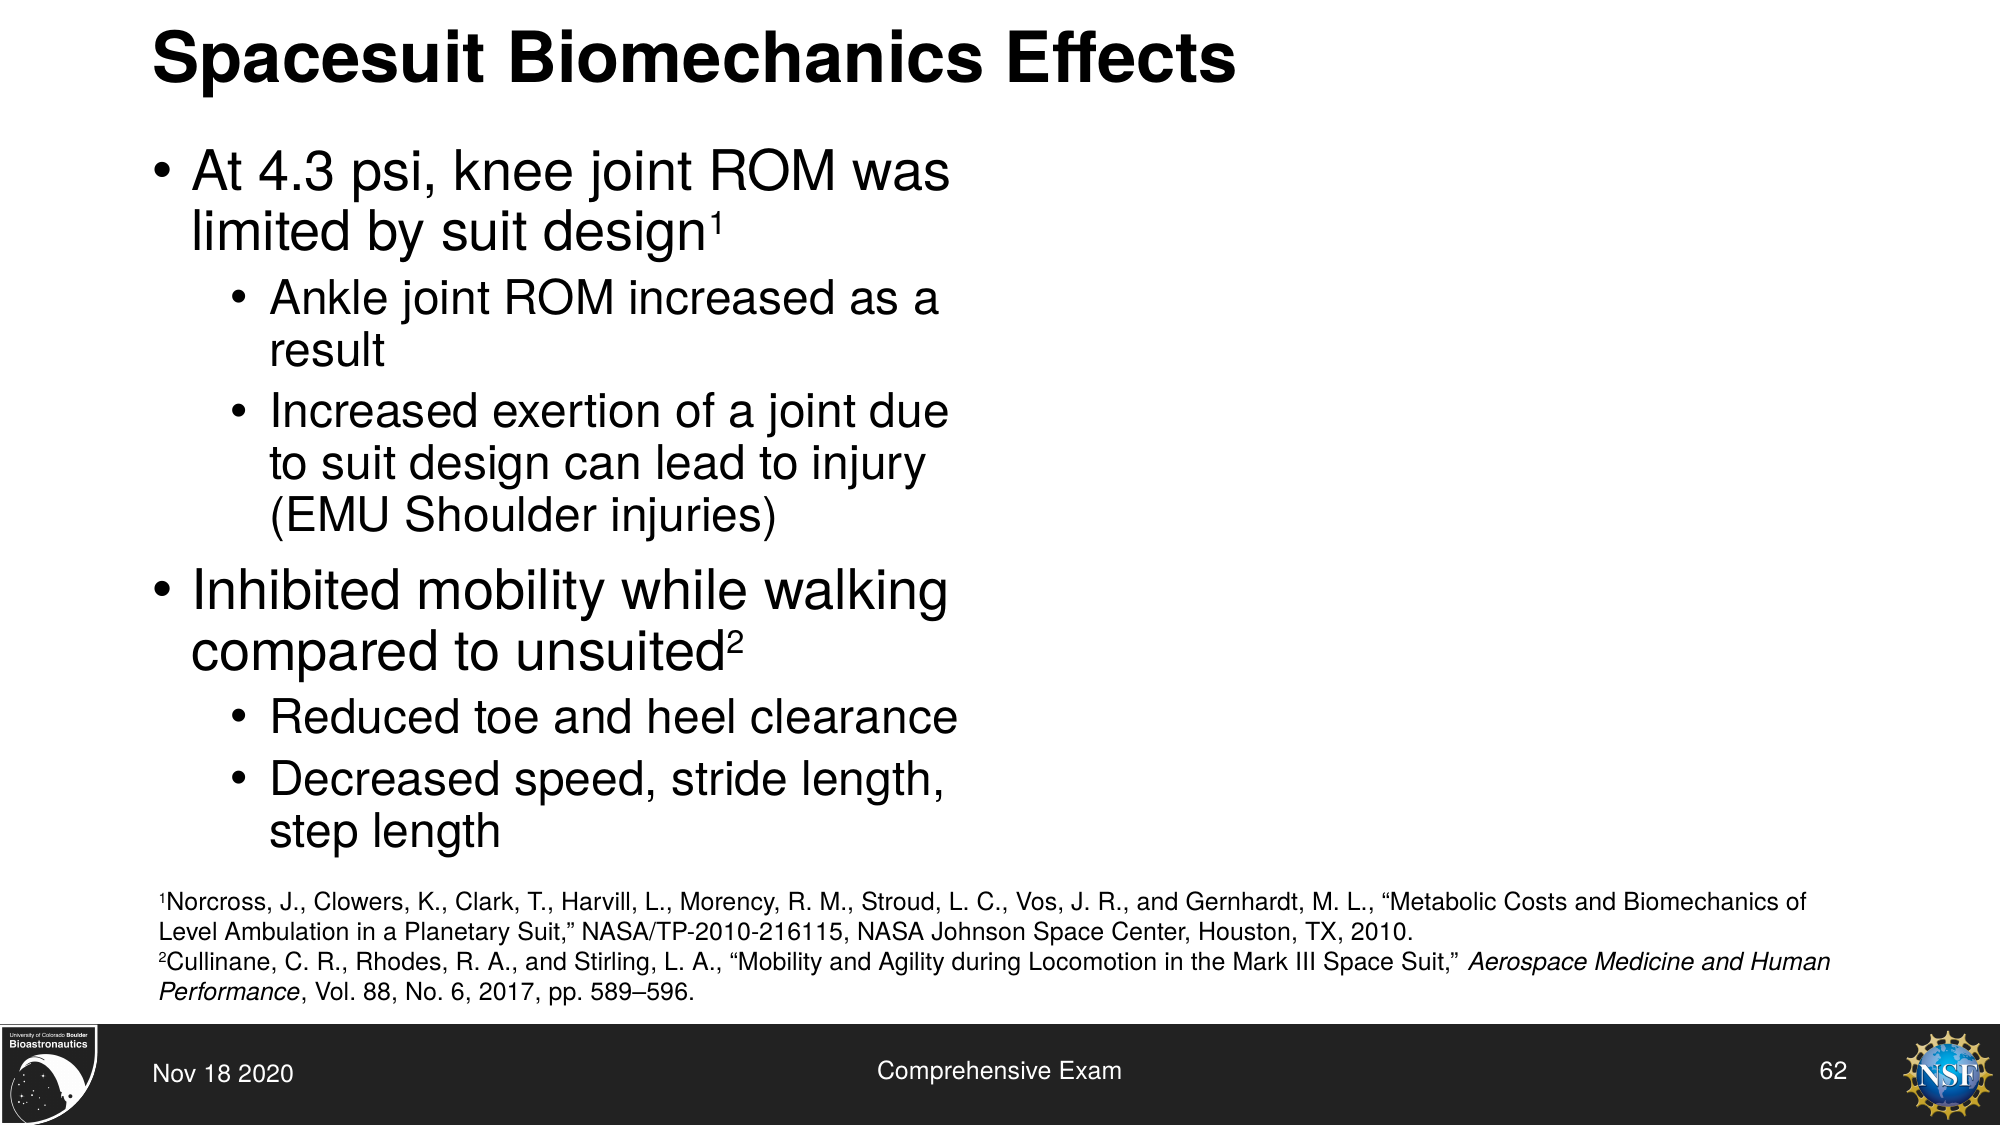

# Spacesuit Biomechanics Effects
At 4.3 psi, knee joint ROM was limited by suit design1
Ankle joint ROM increased as a result
Increased exertion of a joint due to suit design can lead to injury (EMU Shoulder injuries)
Inhibited mobility while walking compared to unsuited2
Reduced toe and heel clearance
Decreased speed, stride length, step length

1Norcross, J., Clowers, K., Clark, T., Harvill, L., Morency, R. M., Stroud, L. C., Vos, J. R., and Gernhardt, M. L., “Metabolic Costs and Biomechanics of Level Ambulation in a Planetary Suit,” NASA/TP-2010-216115, NASA Johnson Space Center, Houston, TX, 2010.
2Cullinane, C. R., Rhodes, R. A., and Stirling, L. A., “Mobility and Agility during Locomotion in the Mark III Space Suit,” Aerospace Medicine and Human Performance, Vol. 88, No. 6, 2017, pp. 589–596.
Nov 18 2020
Comprehensive Exam
62